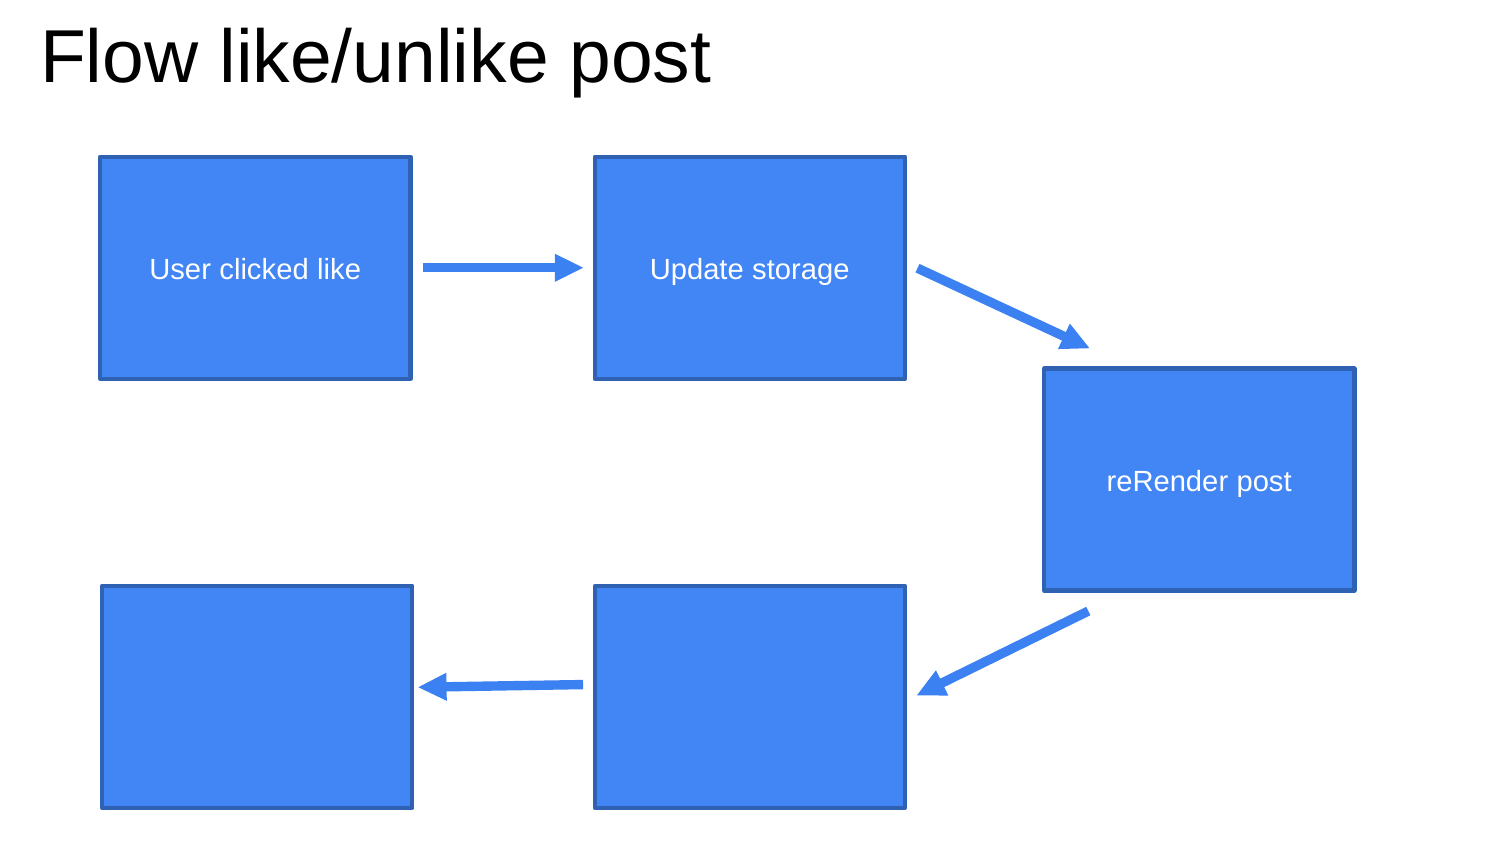

# Flow like/unlike post
User clicked like
Update storage
reRender post